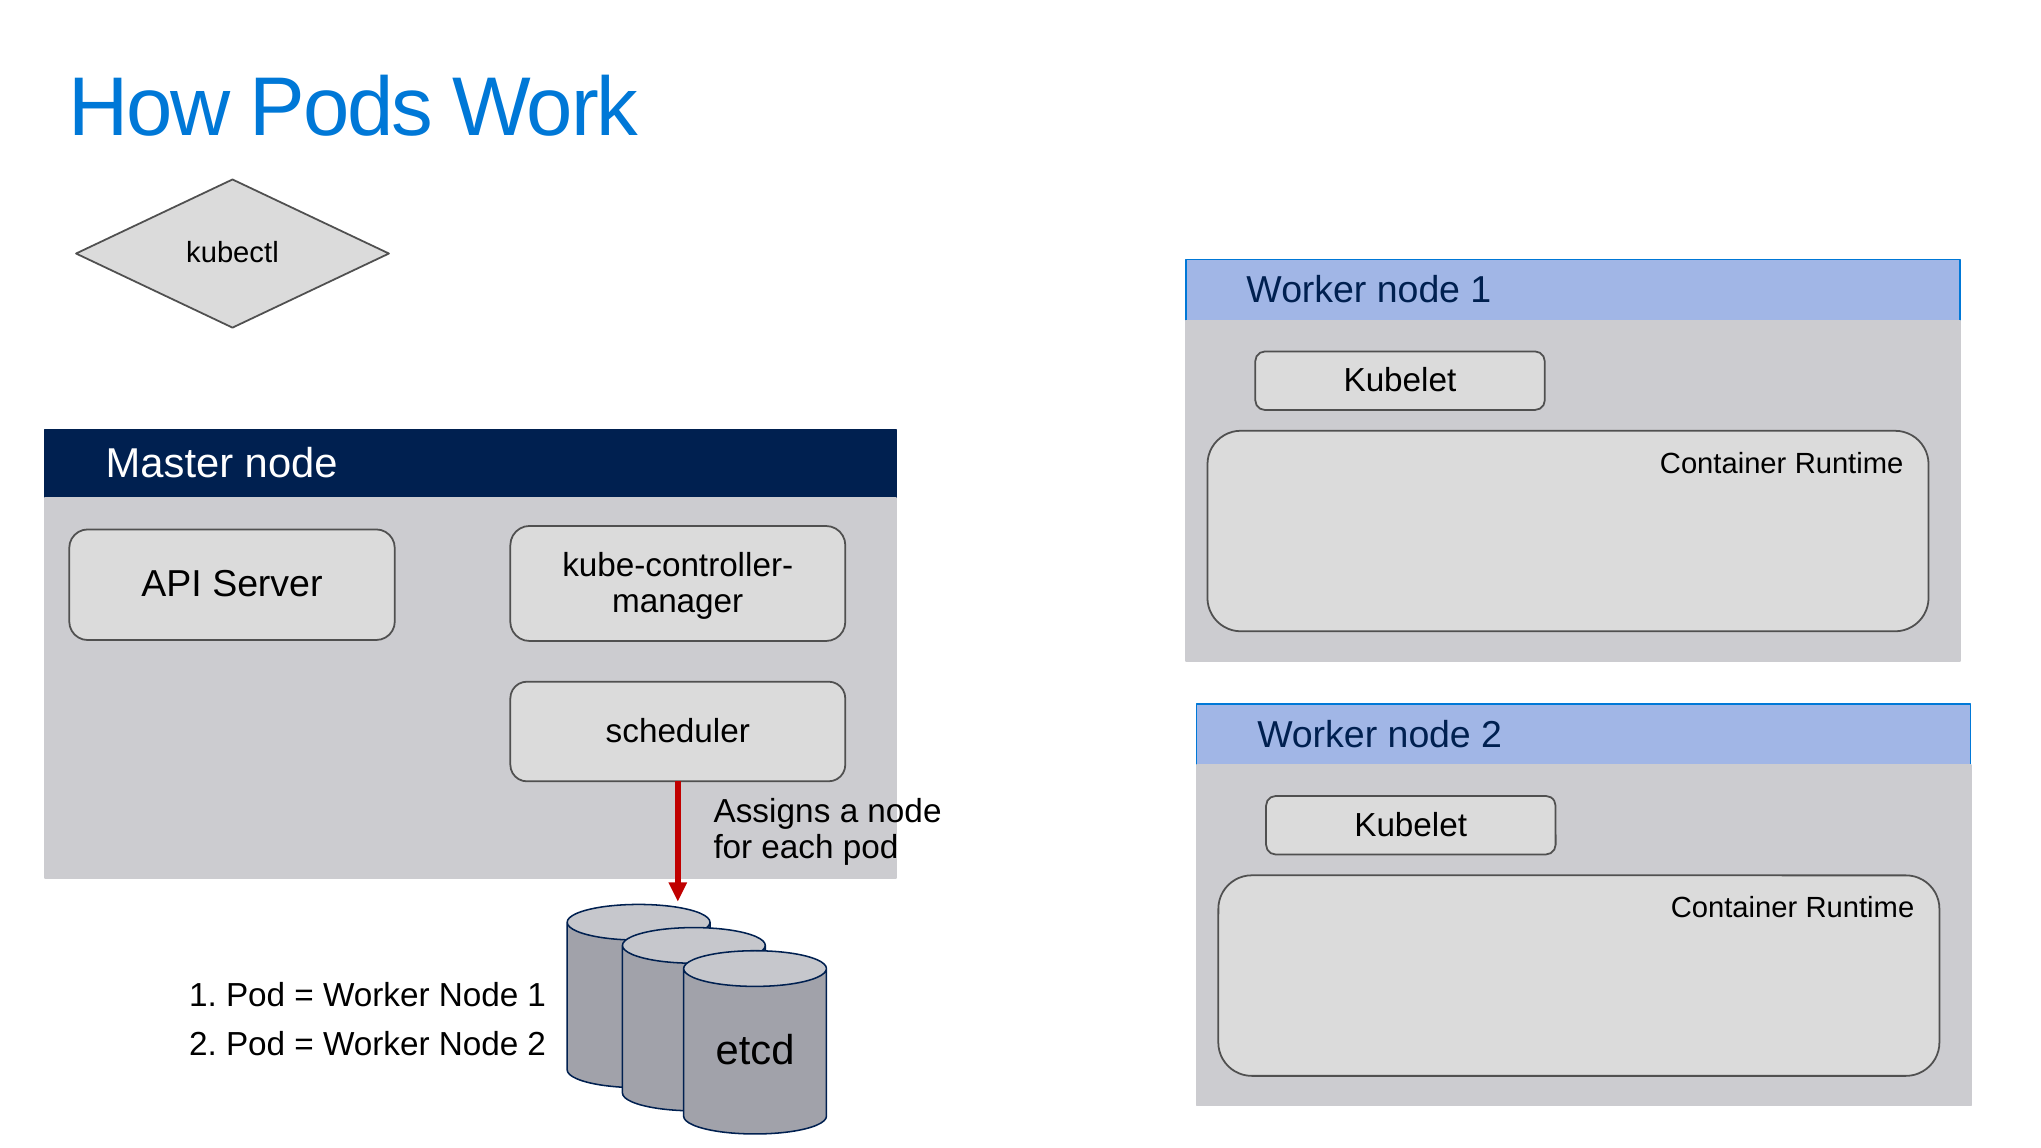

# How Pods Work
kubectl
Worker node 1

Kubelet
Container Runtime
Master node

kube-controller-manager
API Server
scheduler
Worker node 2

Kubelet
Container Runtime
Assigns a node for each pod

etcd
1. Pod = Worker Node 1
2. Pod = Worker Node 2